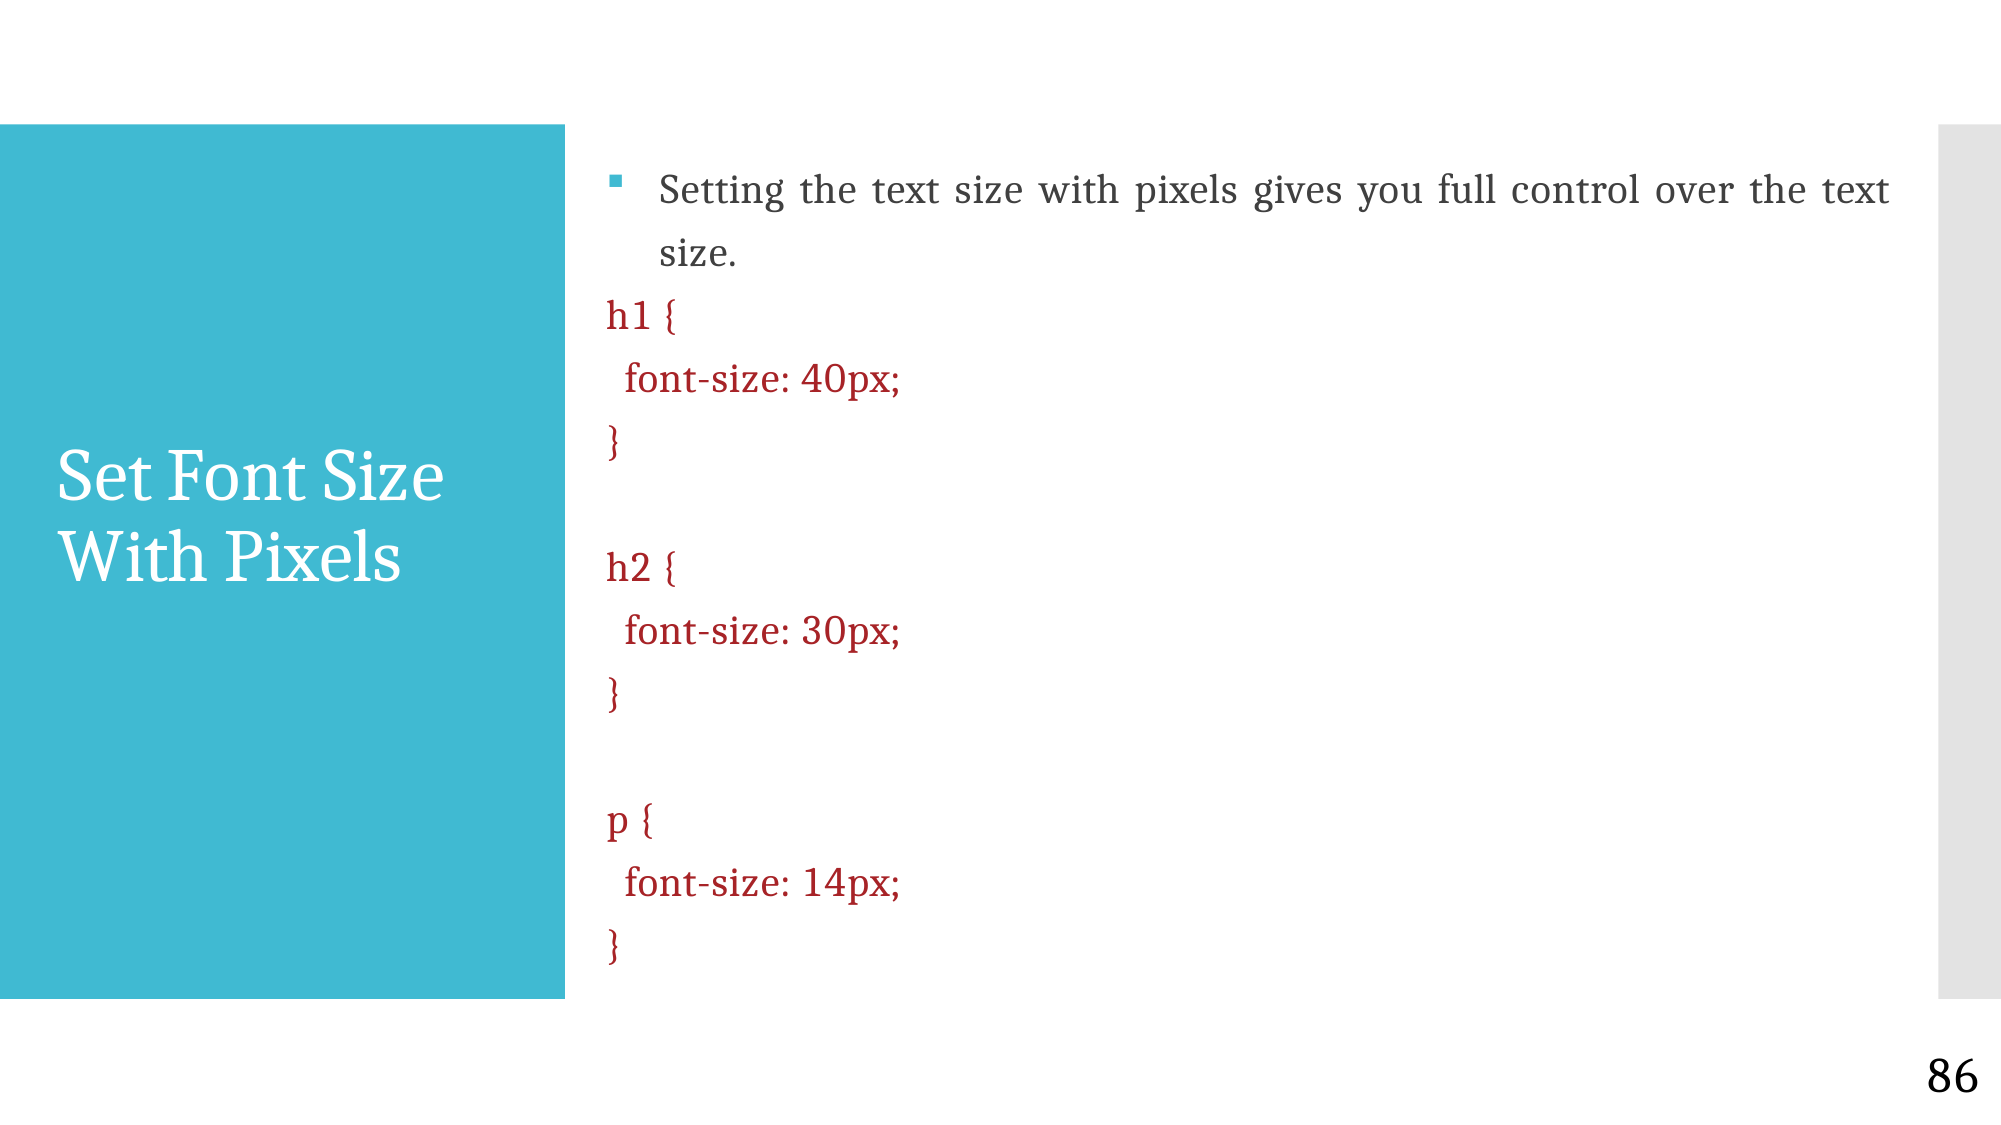

Setting the text size with pixels gives you full control over the text size.
h1 {
  font-size: 40px;
}

h2 {
  font-size: 30px;
}

p {
  font-size: 14px;
}
# Set Font Size With Pixels
86